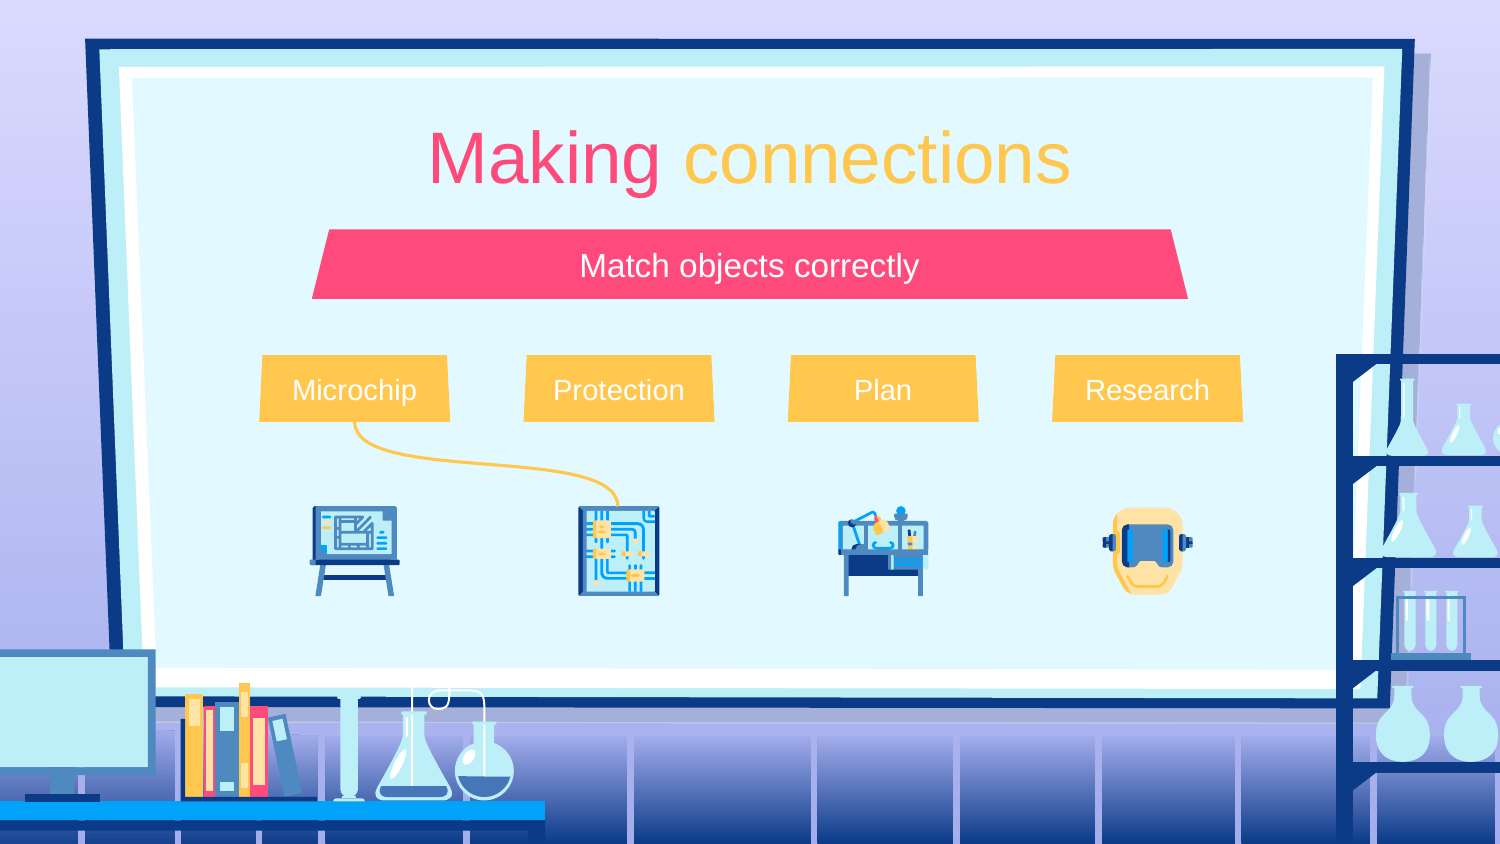

# Making connections
Match objects correctly

Microchip
Protection
Plan
Research